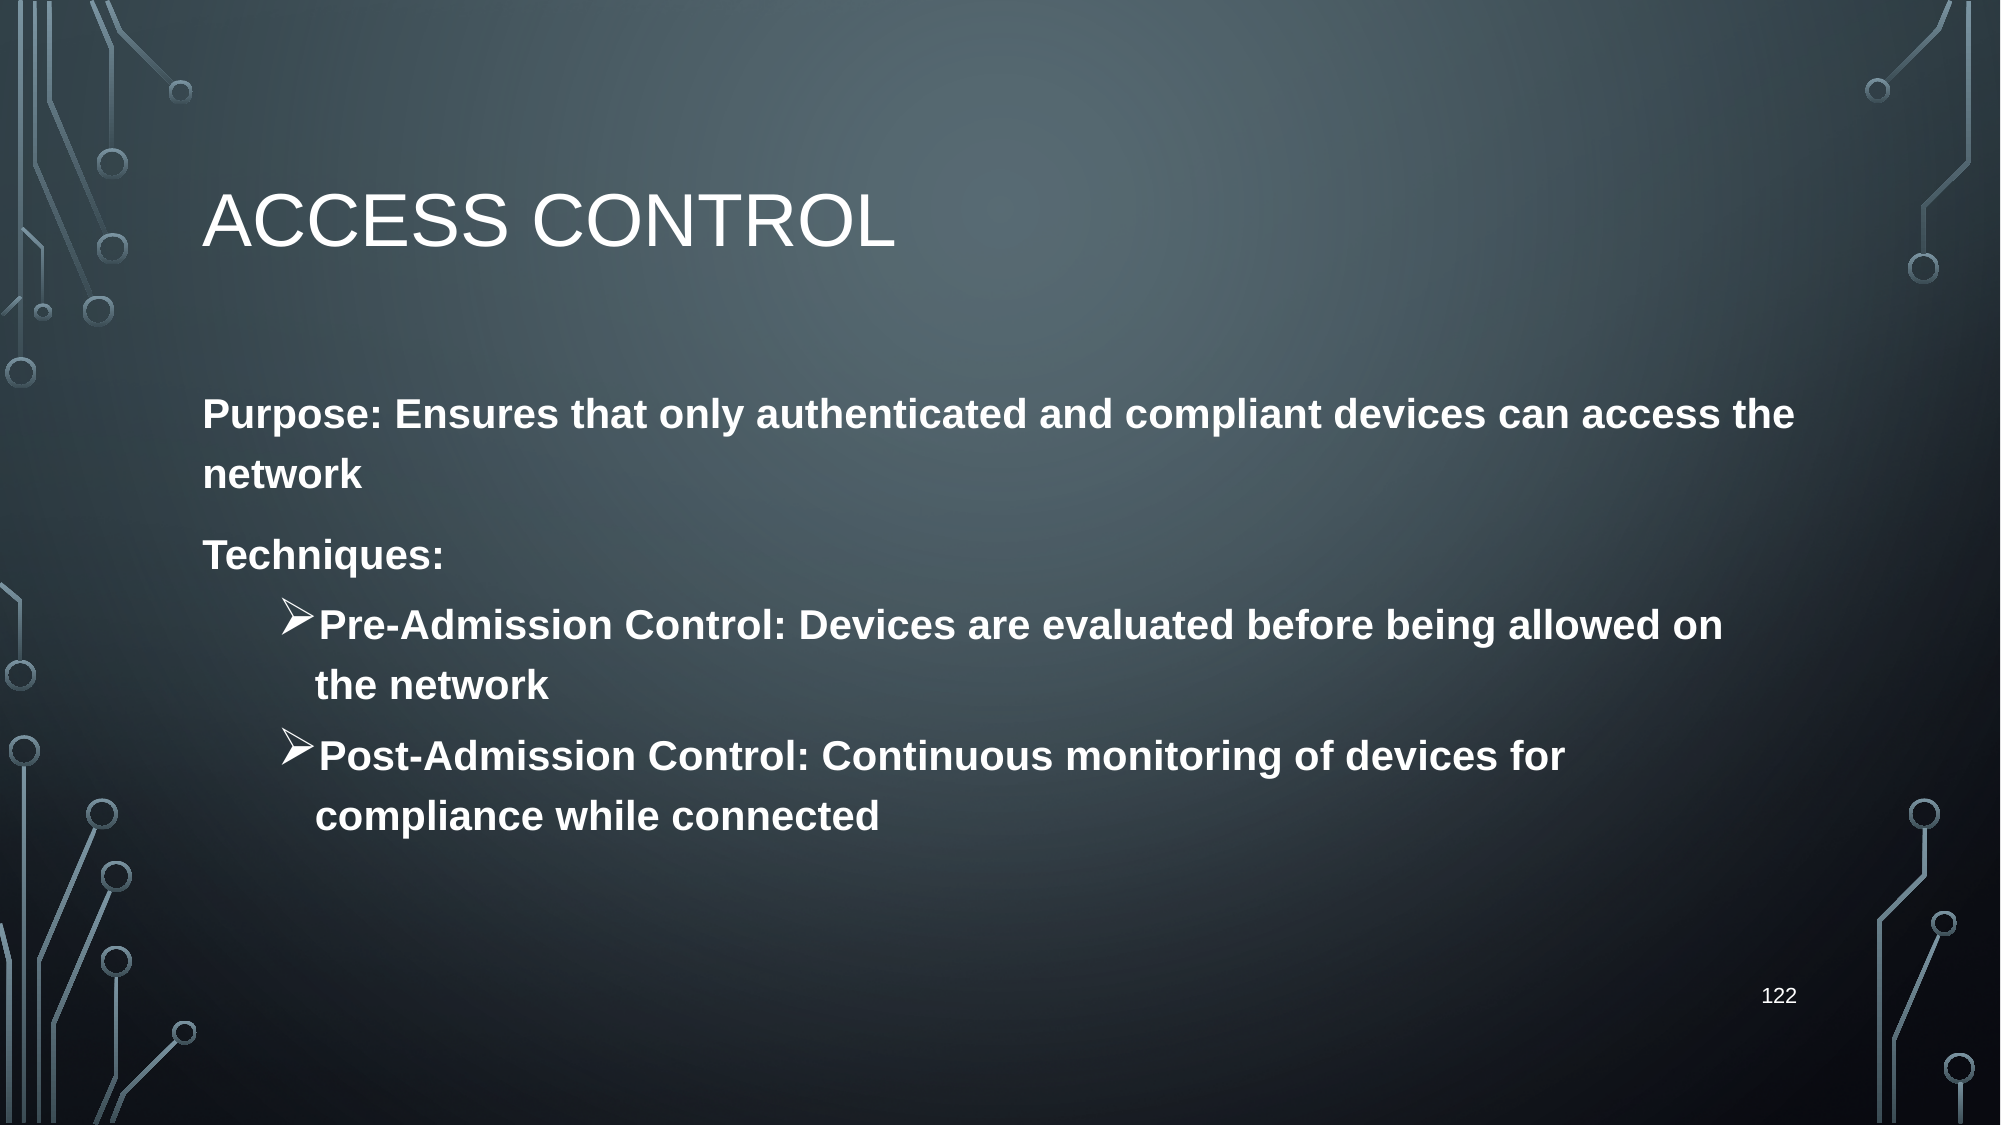

# Access CONTROL
Purpose: Ensures that only authenticated and compliant devices can access the network
Techniques:
Pre-Admission Control: Devices are evaluated before being allowed on the network
Post-Admission Control: Continuous monitoring of devices for compliance while connected
122